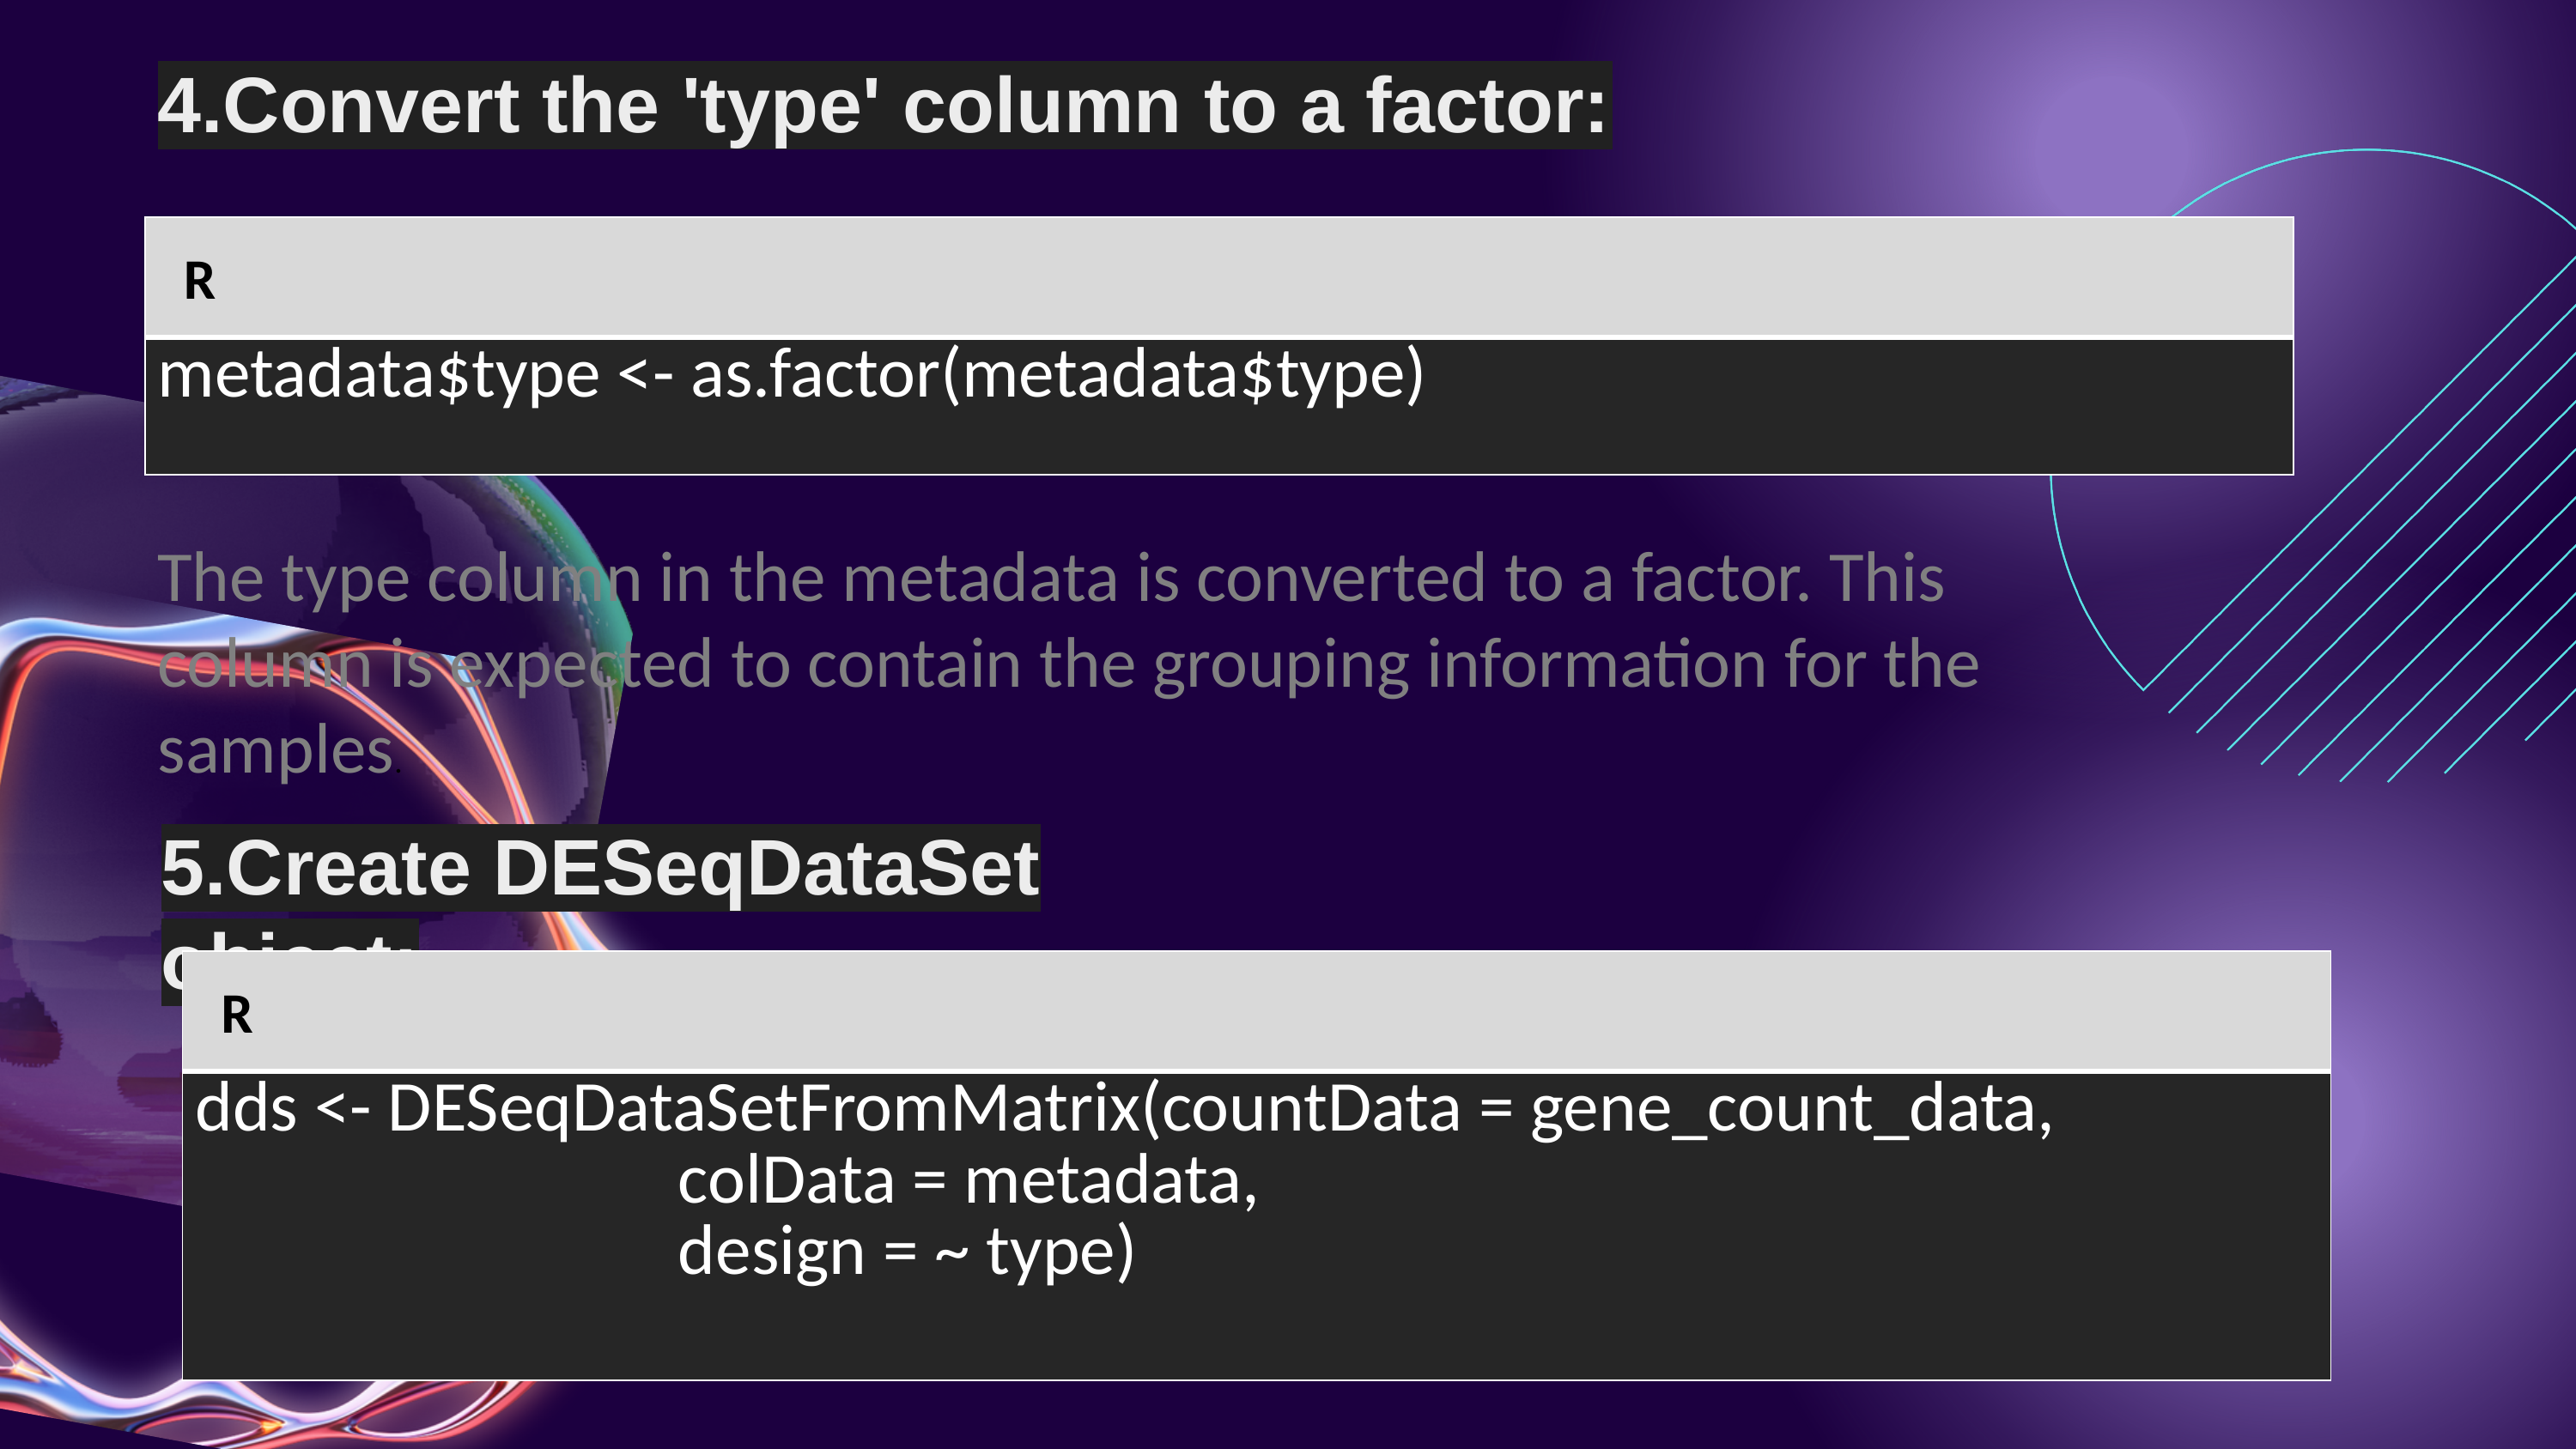

4.Convert the 'type' column to a factor:

| R |
| --- |
| metadata$type <- as.factor(metadata$type) |

The type column in the metadata is converted to a factor. This column is expected to contain the grouping information for the samples.

5.Create DESeqDataSet object:
| R |
| --- |
| dds <- DESeqDataSetFromMatrix(countData = gene\_count\_data, colData = metadata, design = ~ type) |